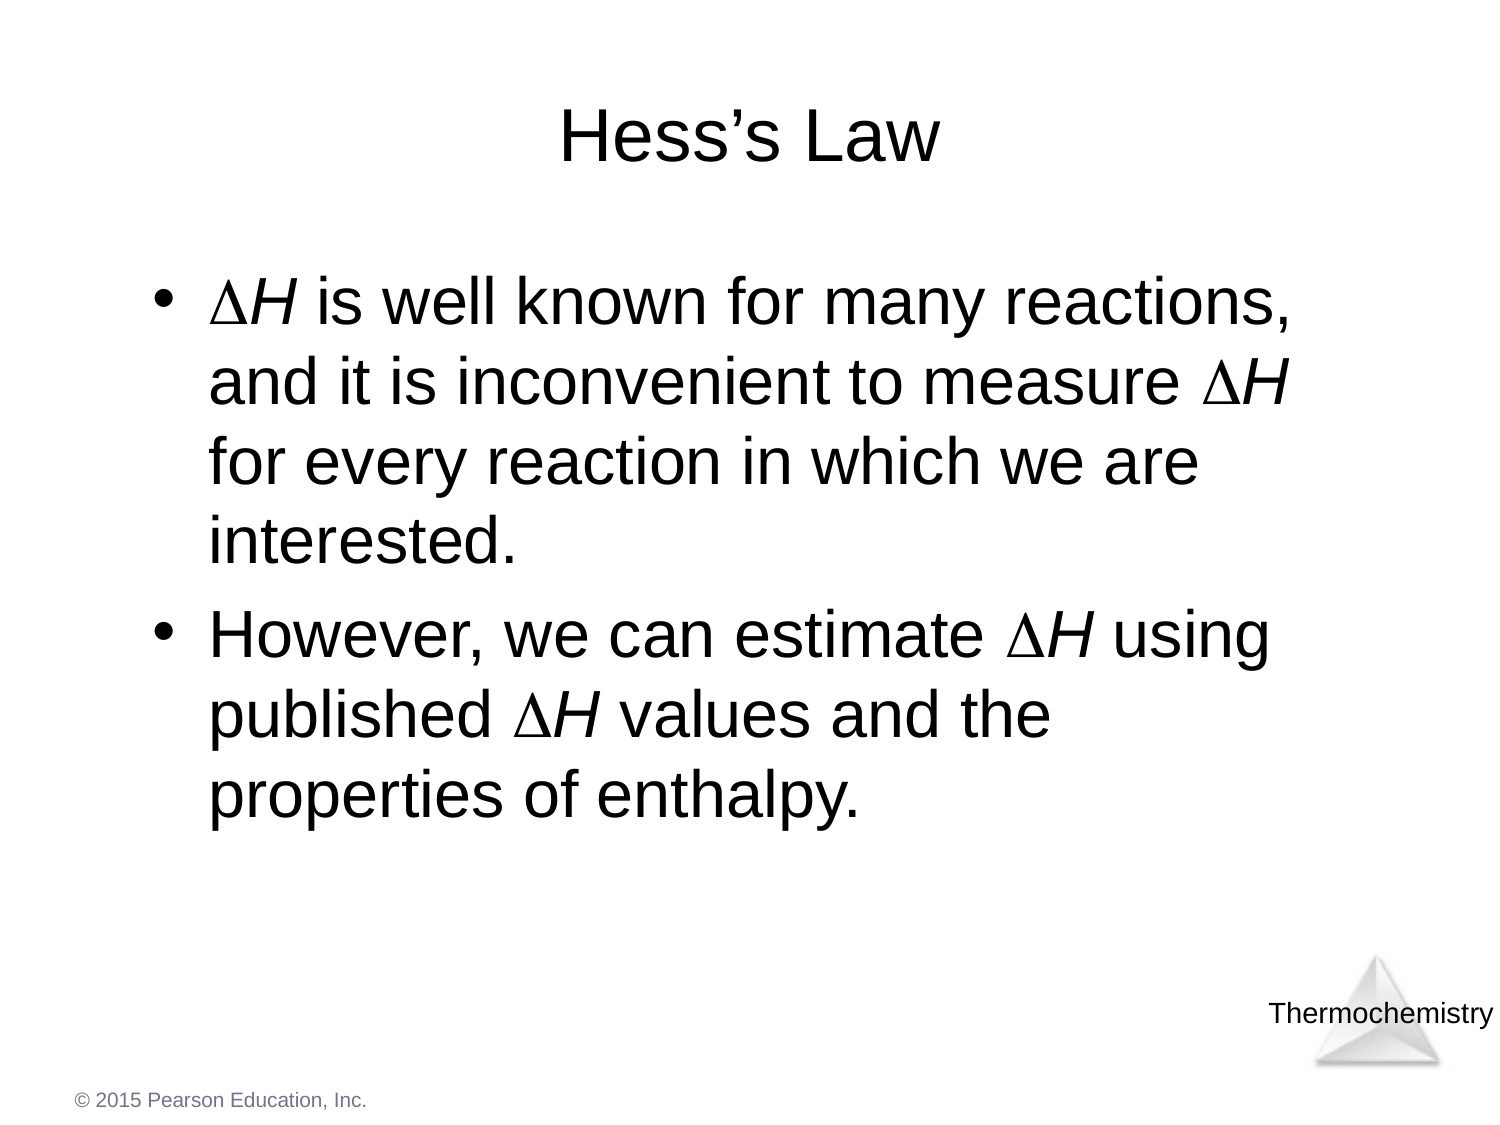

# Hess’s Law
ΔH is well known for many reactions, and it is inconvenient to measure ΔH for every reaction in which we are interested.
However, we can estimate ΔH using published ΔH values and the properties of enthalpy.